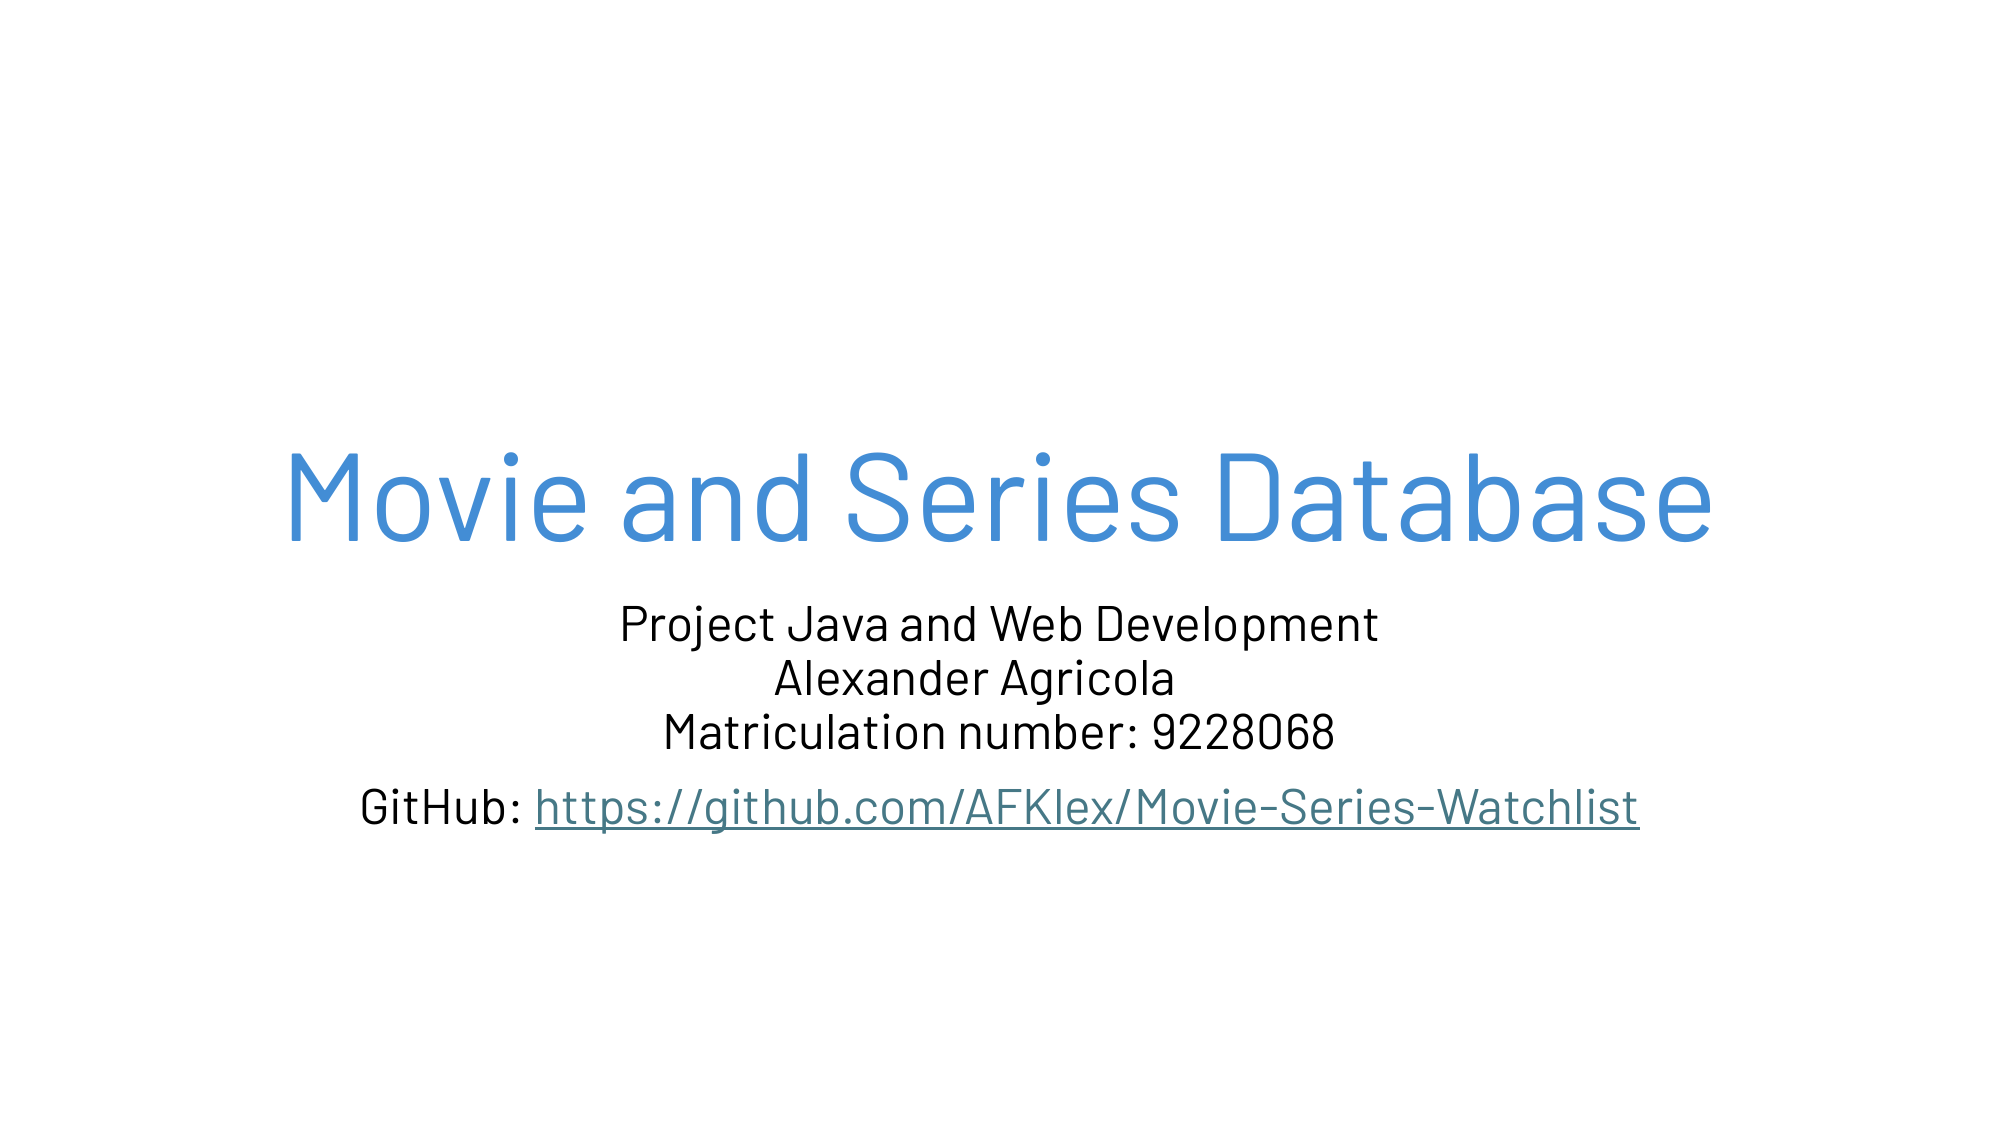

# Movie and Series Database
Project Java and Web Development
Alexander Agricola 
Matriculation number: 9228068
GitHub: https://github.com/AFKlex/Movie-Series-Watchlist